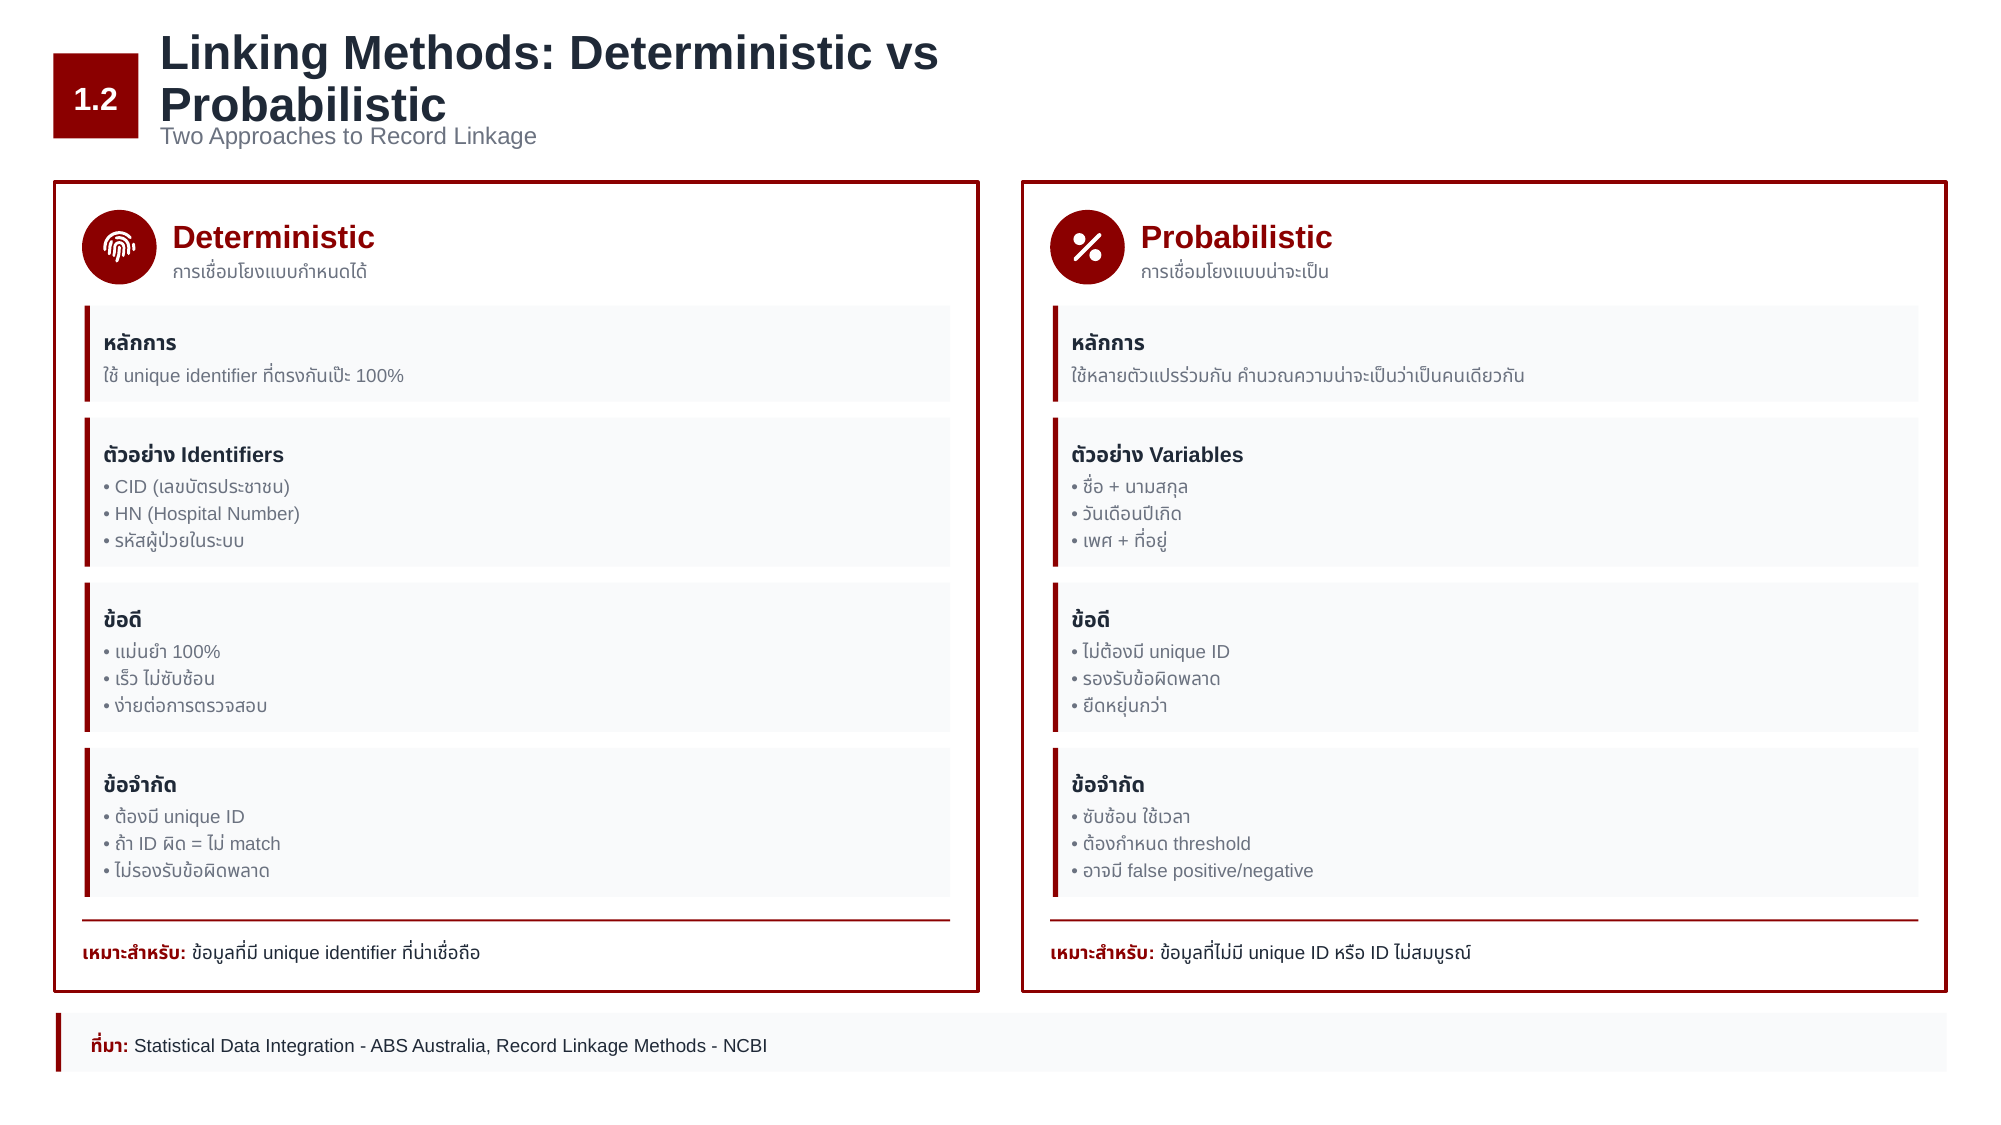

1.2

Linking Methods: Deterministic vs Probabilistic
Two Approaches to Record Linkage

Deterministic
Probabilistic

การเชื่อมโยงแบบกำหนดได้
การเชื่อมโยงแบบน่าจะเป็น

หลักการ
หลักการ
ใช้ unique identifier ที่ตรงกันเป๊ะ 100%
ใช้หลายตัวแปรร่วมกัน คำนวณความน่าจะเป็นว่าเป็นคนเดียวกัน

ตัวอย่าง Identifiers
ตัวอย่าง Variables
• CID (เลขบัตรประชาชน)
• HN (Hospital Number)
• รหัสผู้ป่วยในระบบ
• ชื่อ + นามสกุล
• วันเดือนปีเกิด
• เพศ + ที่อยู่

ข้อดี
ข้อดี
• แม่นยำ 100%
• เร็ว ไม่ซับซ้อน
• ง่ายต่อการตรวจสอบ
• ไม่ต้องมี unique ID
• รองรับข้อผิดพลาด
• ยืดหยุ่นกว่า

ข้อจำกัด
ข้อจำกัด
• ต้องมี unique ID
• ถ้า ID ผิด = ไม่ match
• ไม่รองรับข้อผิดพลาด
• ซับซ้อน ใช้เวลา
• ต้องกำหนด threshold
• อาจมี false positive/negative

เหมาะสำหรับ: ข้อมูลที่มี unique identifier ที่น่าเชื่อถือ
เหมาะสำหรับ: ข้อมูลที่ไม่มี unique ID หรือ ID ไม่สมบูรณ์

ที่มา: Statistical Data Integration - ABS Australia, Record Linkage Methods - NCBI